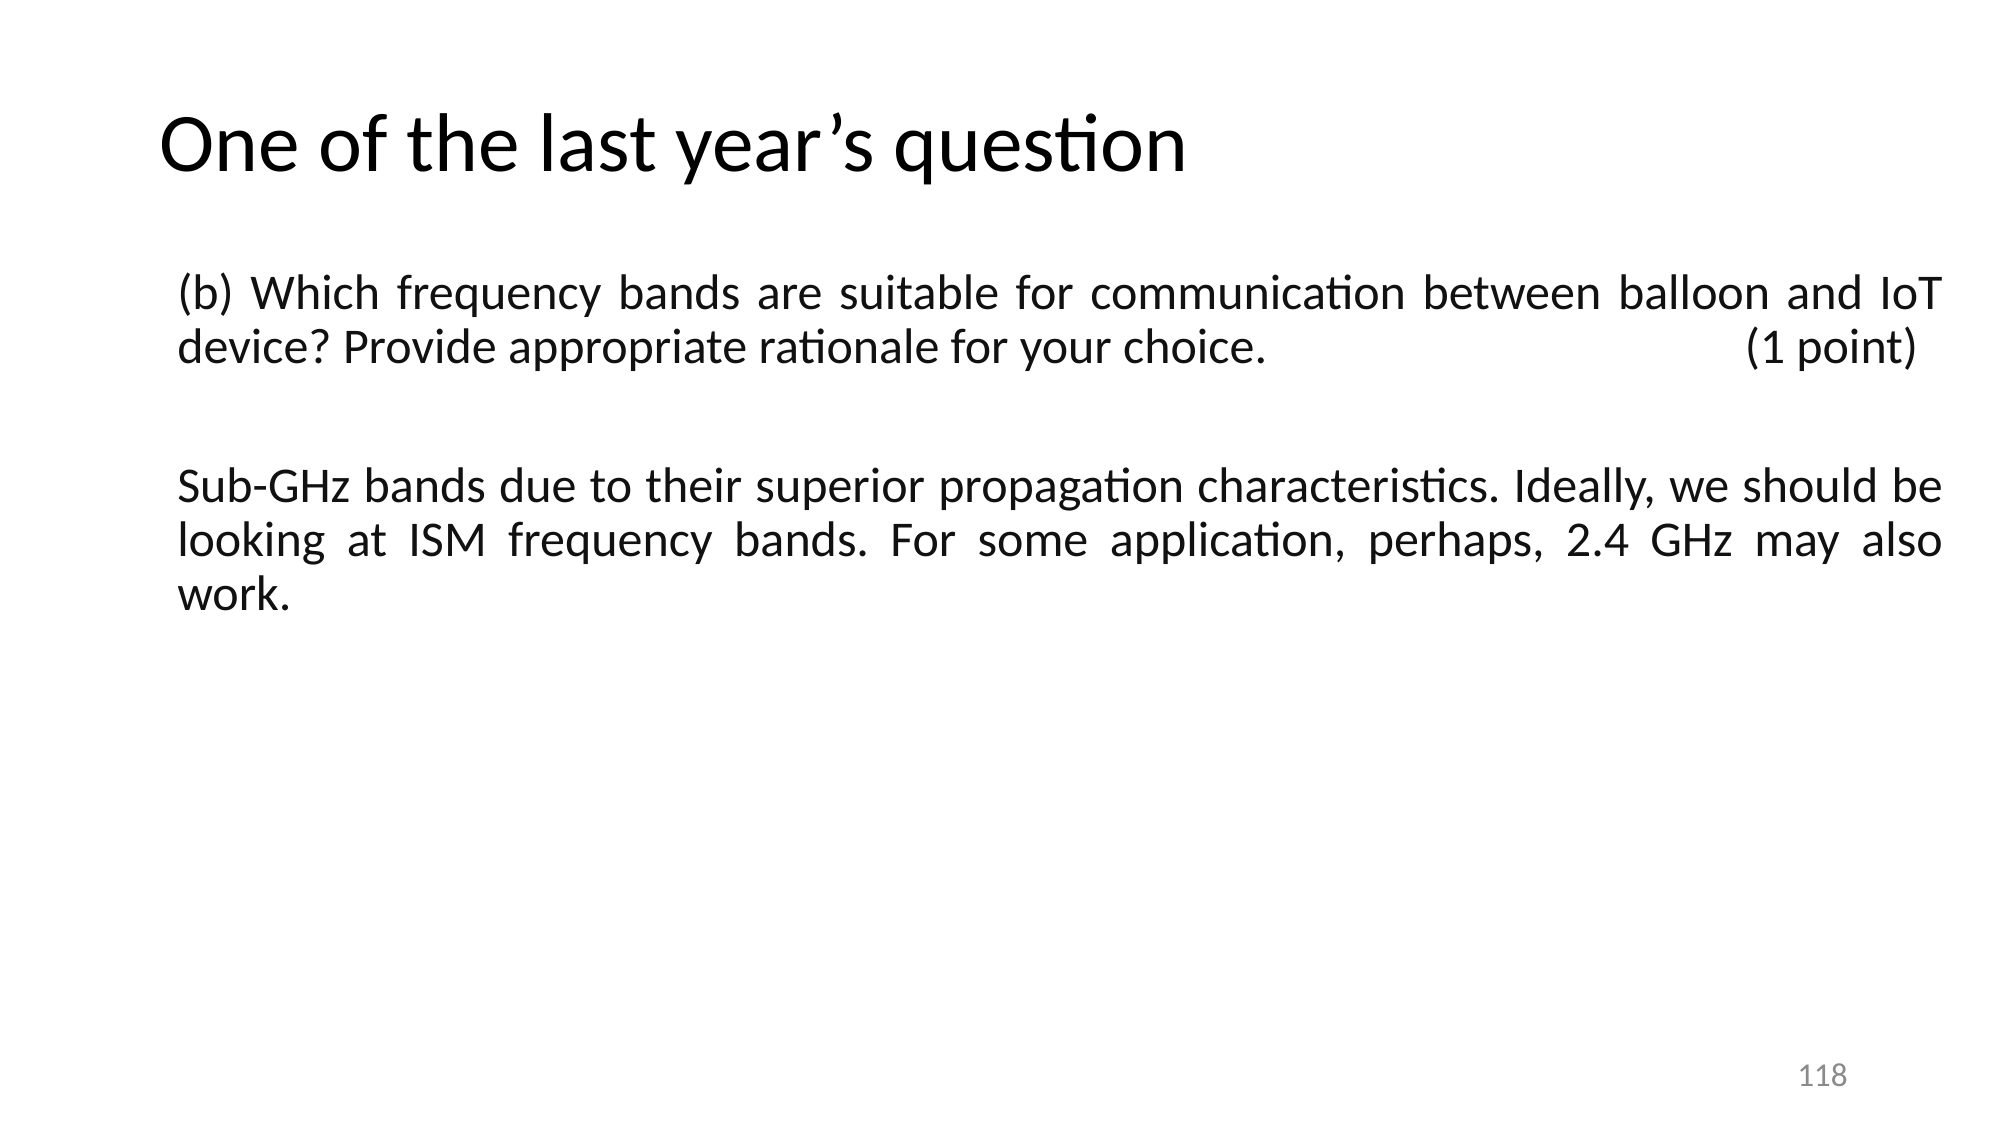

# One of the last year’s question
(b) Which frequency bands are suitable for communication between balloon and IoT device? Provide appropriate rationale for your choice.  	   		      (1 point)

Sub-GHz bands due to their superior propagation characteristics. Ideally, we should be looking at ISM frequency bands. For some application, perhaps, 2.4 GHz may also work.

118